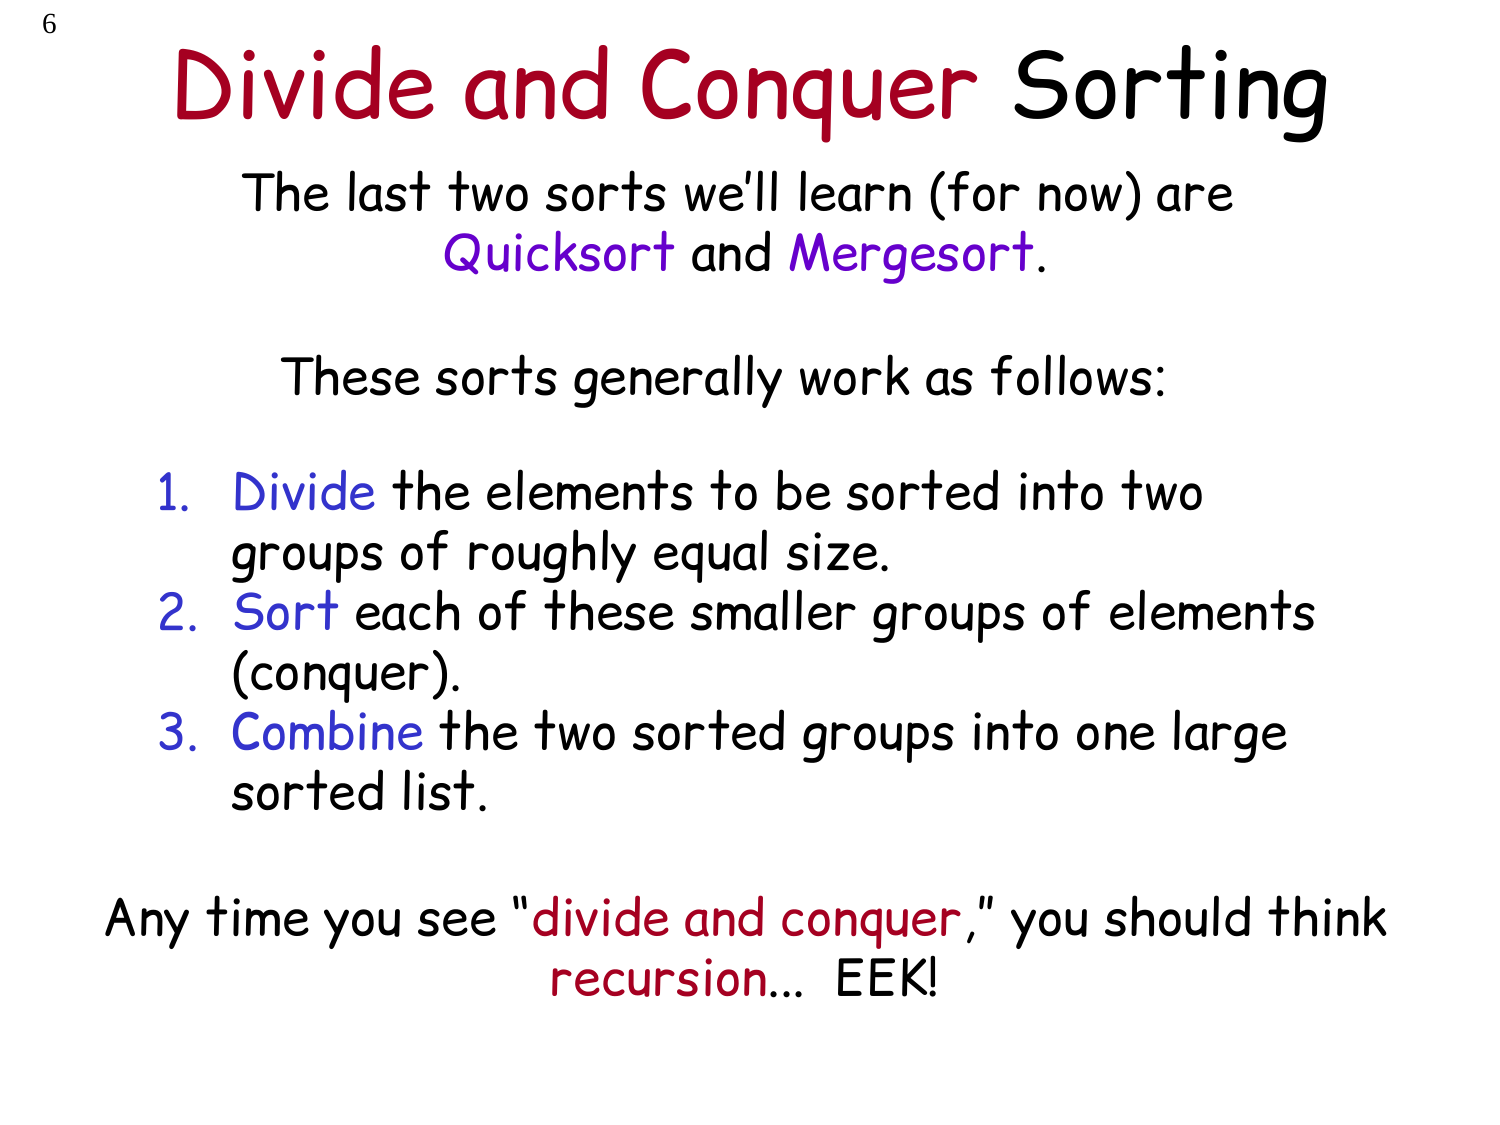

# Divide and Conquer Sorting
6
The last two sorts we’ll learn (for now) are
Quicksort and Mergesort.
These sorts generally work as follows:
Divide the elements to be sorted into two groups of roughly equal size.
Sort each of these smaller groups of elements (conquer).
Combine the two sorted groups into one large sorted list.
Any time you see “divide and conquer,” you should think recursion...  EEK!